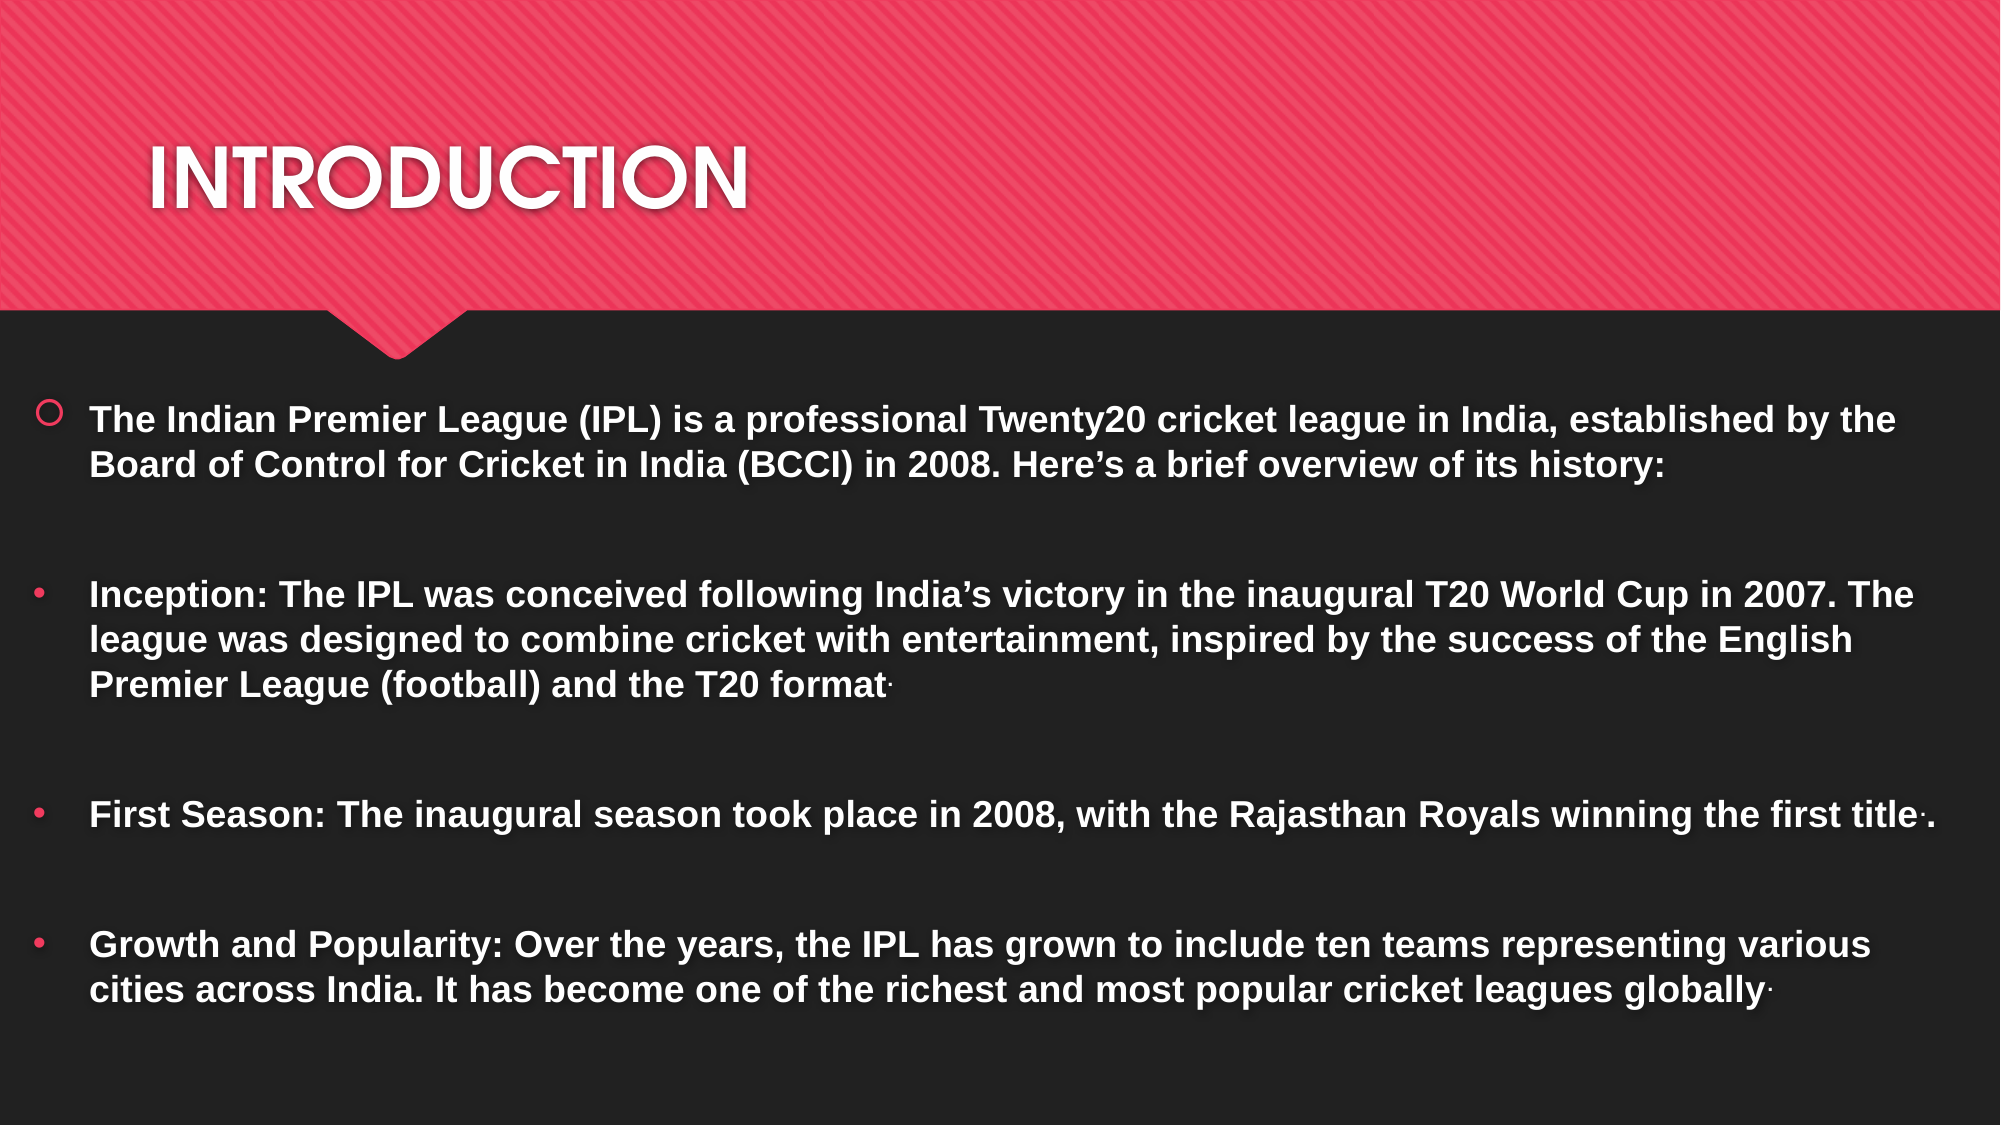

# INTRODUCTION
The Indian Premier League (IPL) is a professional Twenty20 cricket league in India, established by the Board of Control for Cricket in India (BCCI) in 2008. Here’s a brief overview of its history:

Inception: The IPL was conceived following India’s victory in the inaugural T20 World Cup in 2007. The league was designed to combine cricket with entertainment, inspired by the success of the English Premier League (football) and the T20 format.

First Season: The inaugural season took place in 2008, with the Rajasthan Royals winning the first title..

Growth and Popularity: Over the years, the IPL has grown to include ten teams representing various cities across India. It has become one of the richest and most popular cricket leagues globally.